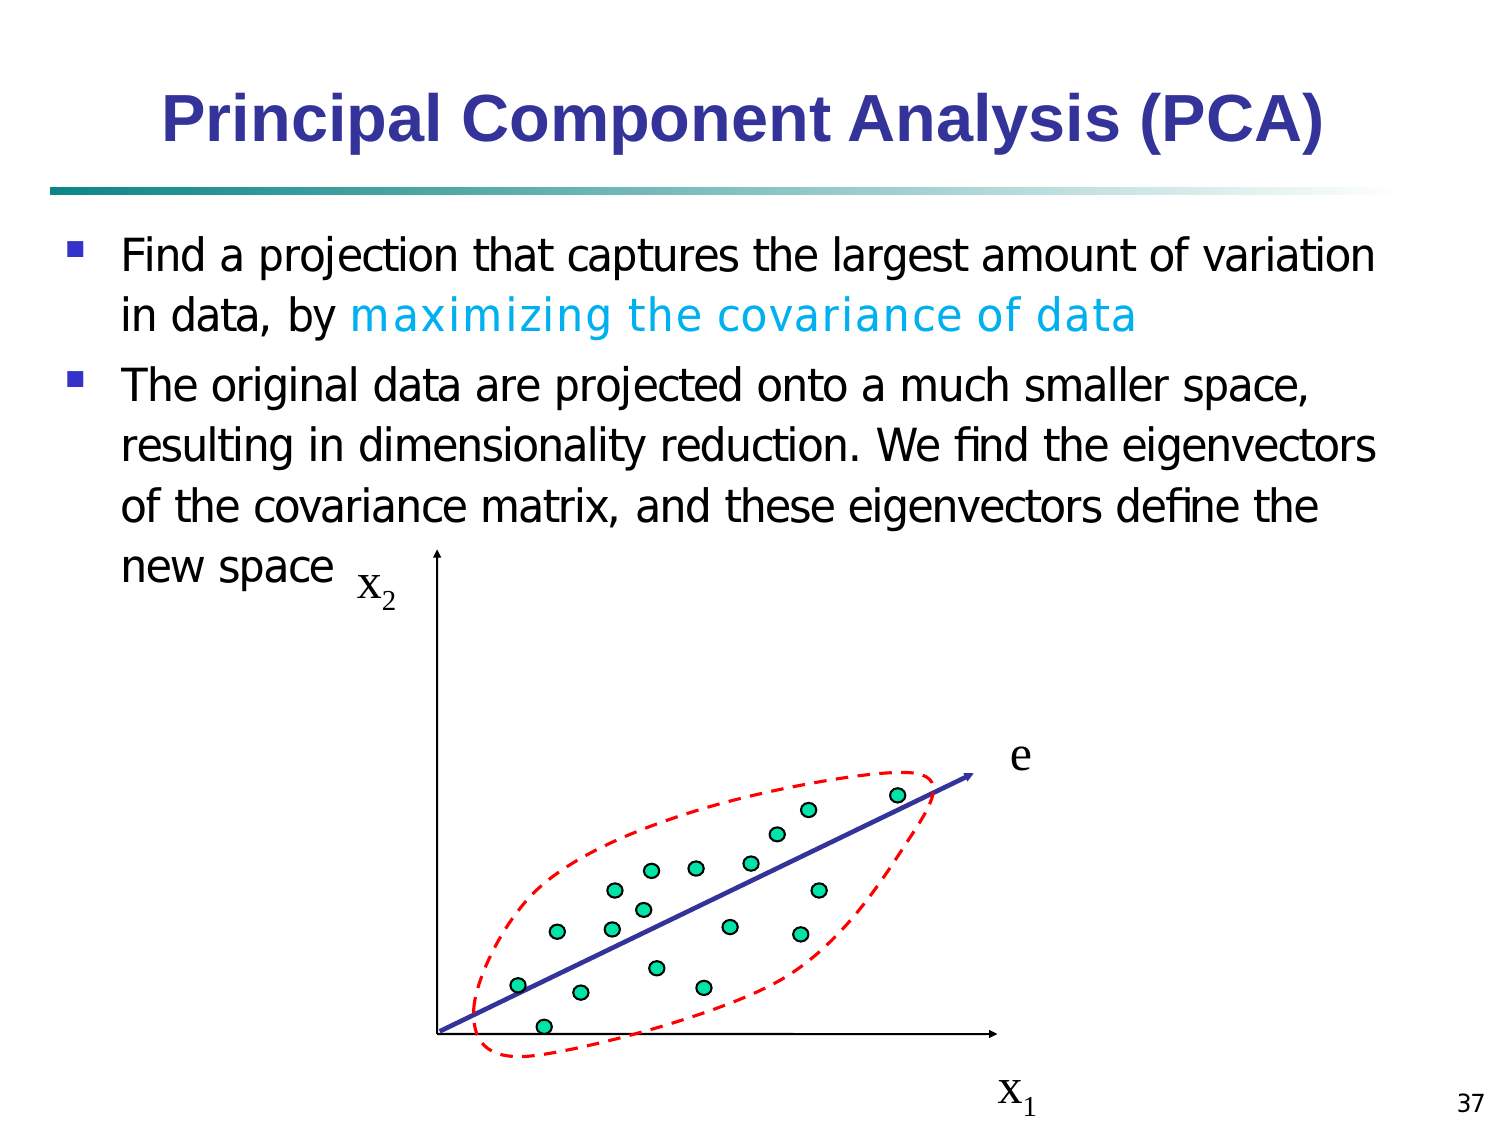

# Principal Component Analysis (PCA)
Find a projection that captures the largest amount of variation in data, by maximizing the covariance of data
The original data are projected onto a much smaller space, resulting in dimensionality reduction. We find the eigenvectors of the covariance matrix, and these eigenvectors define the new space

x2

e

x1
37